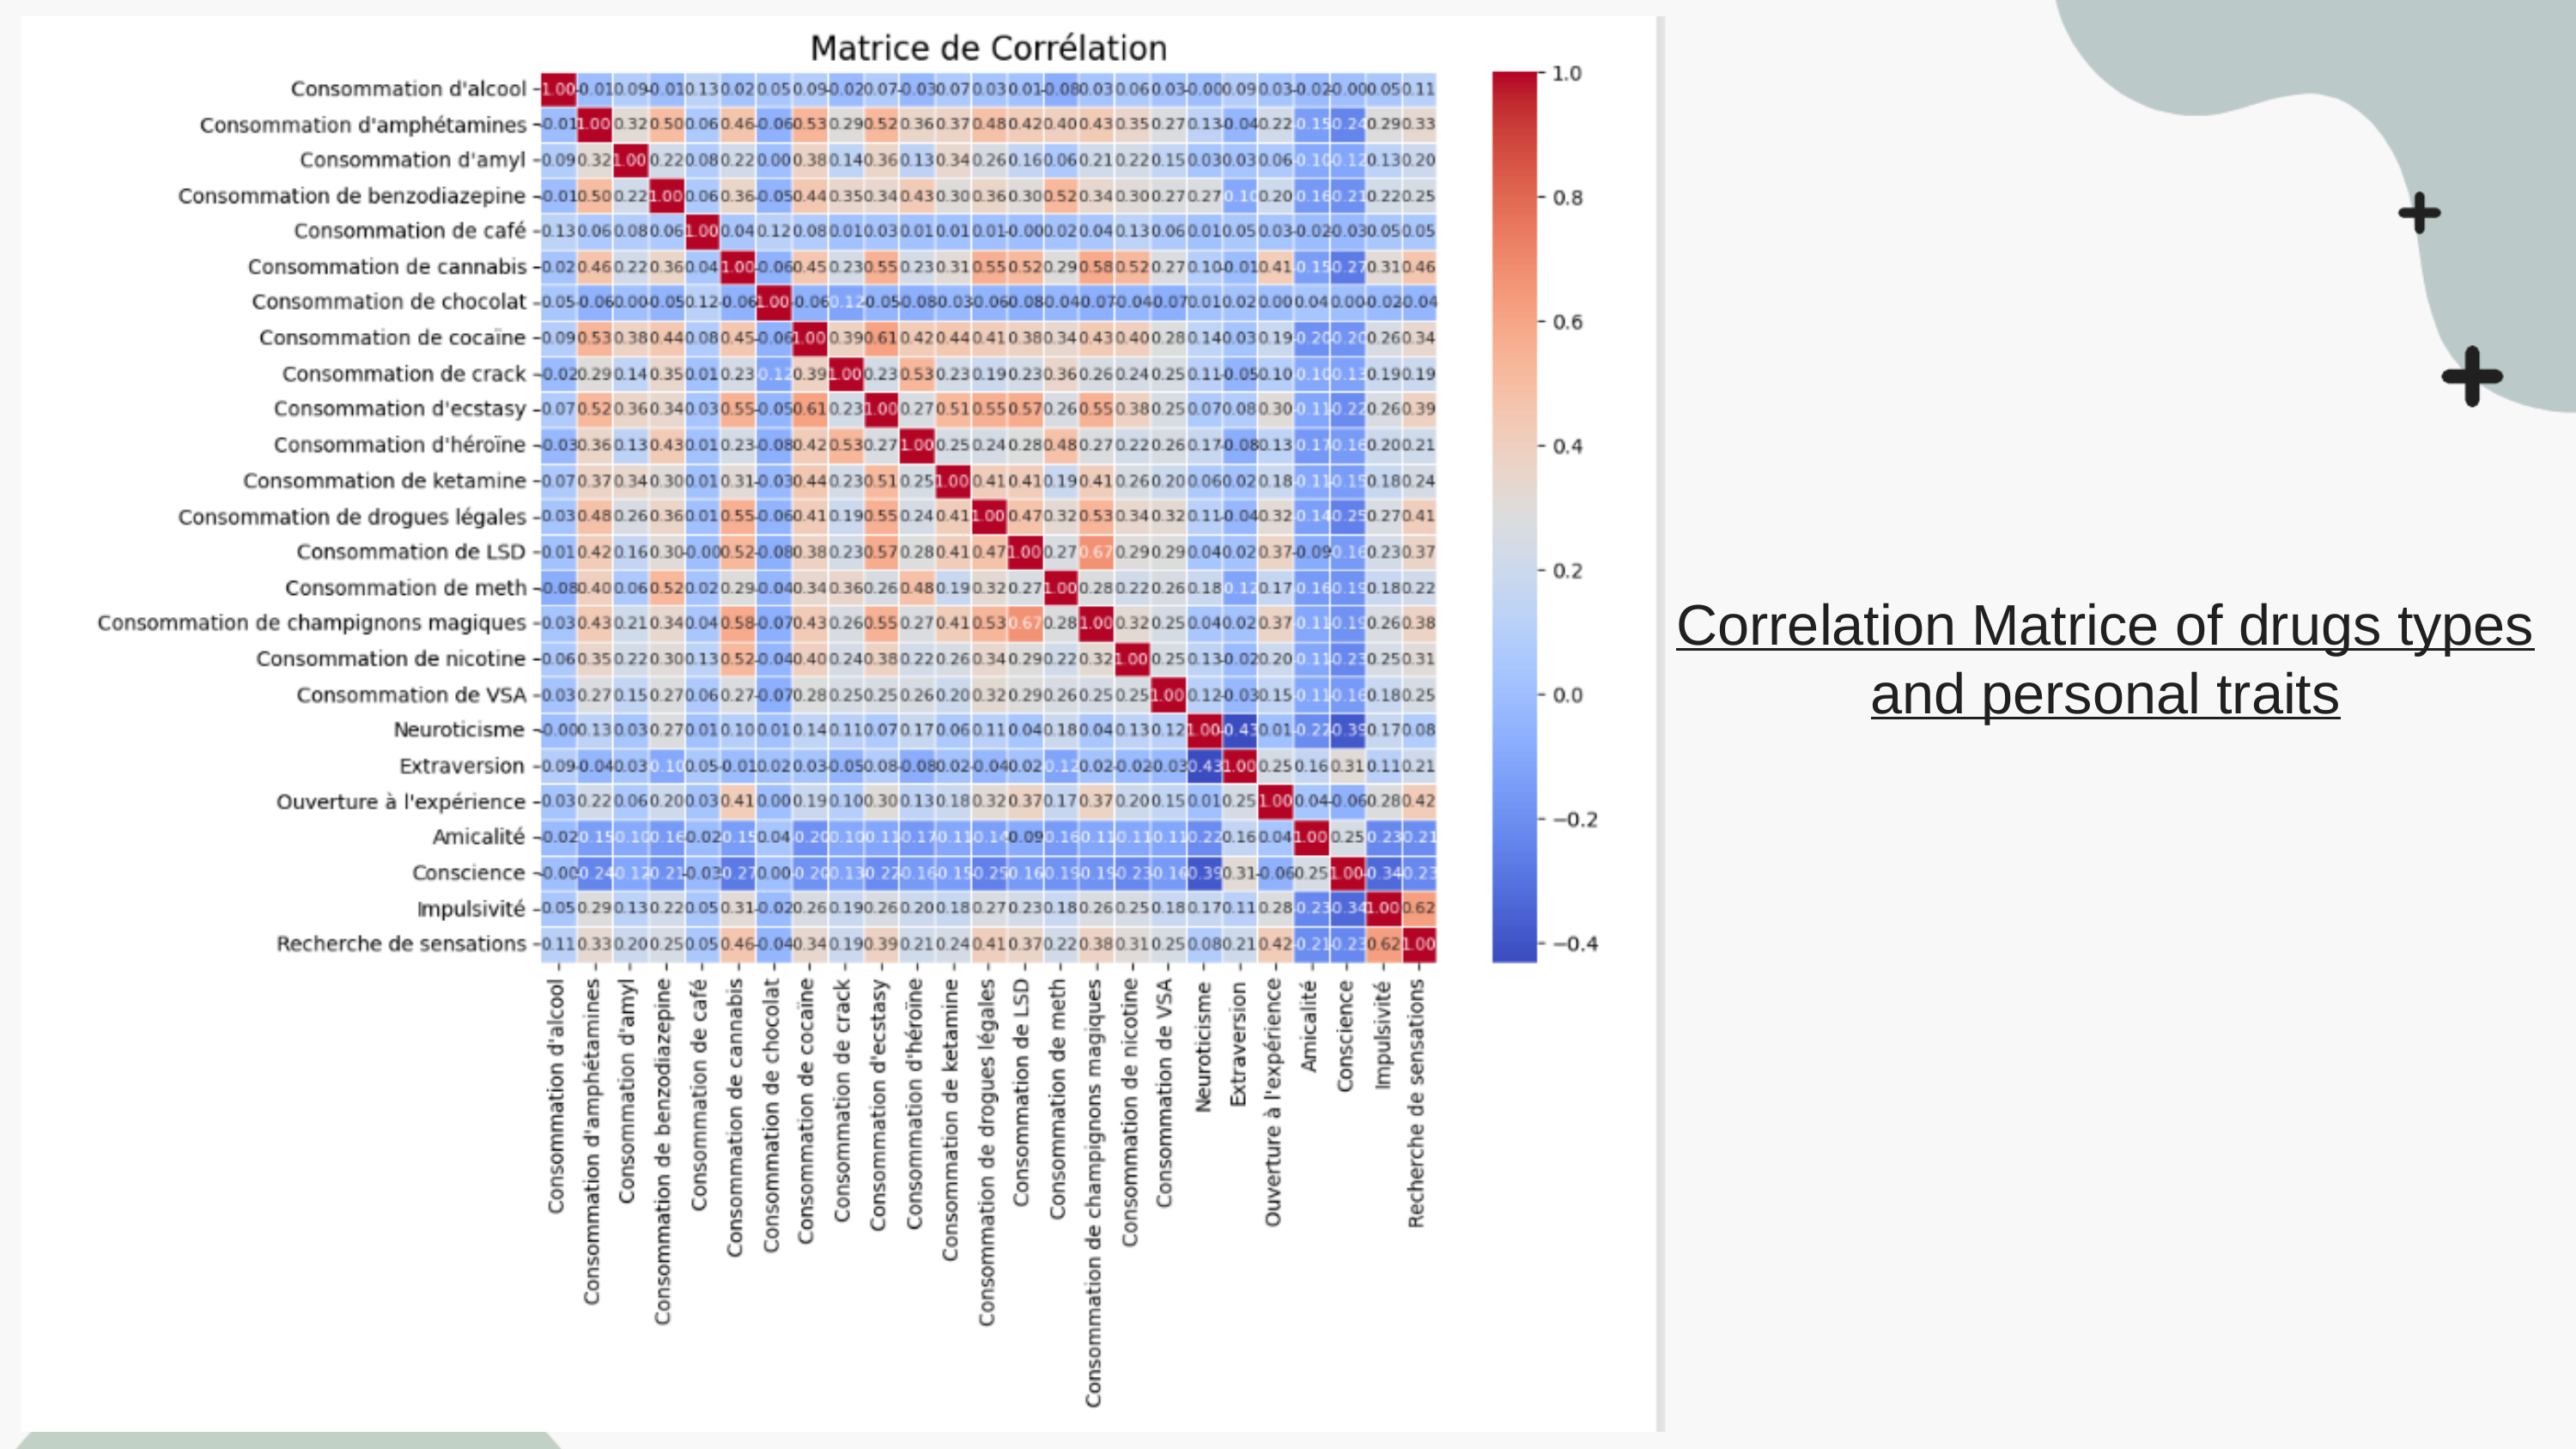

Correlation Matrice of drugs types and personal traits